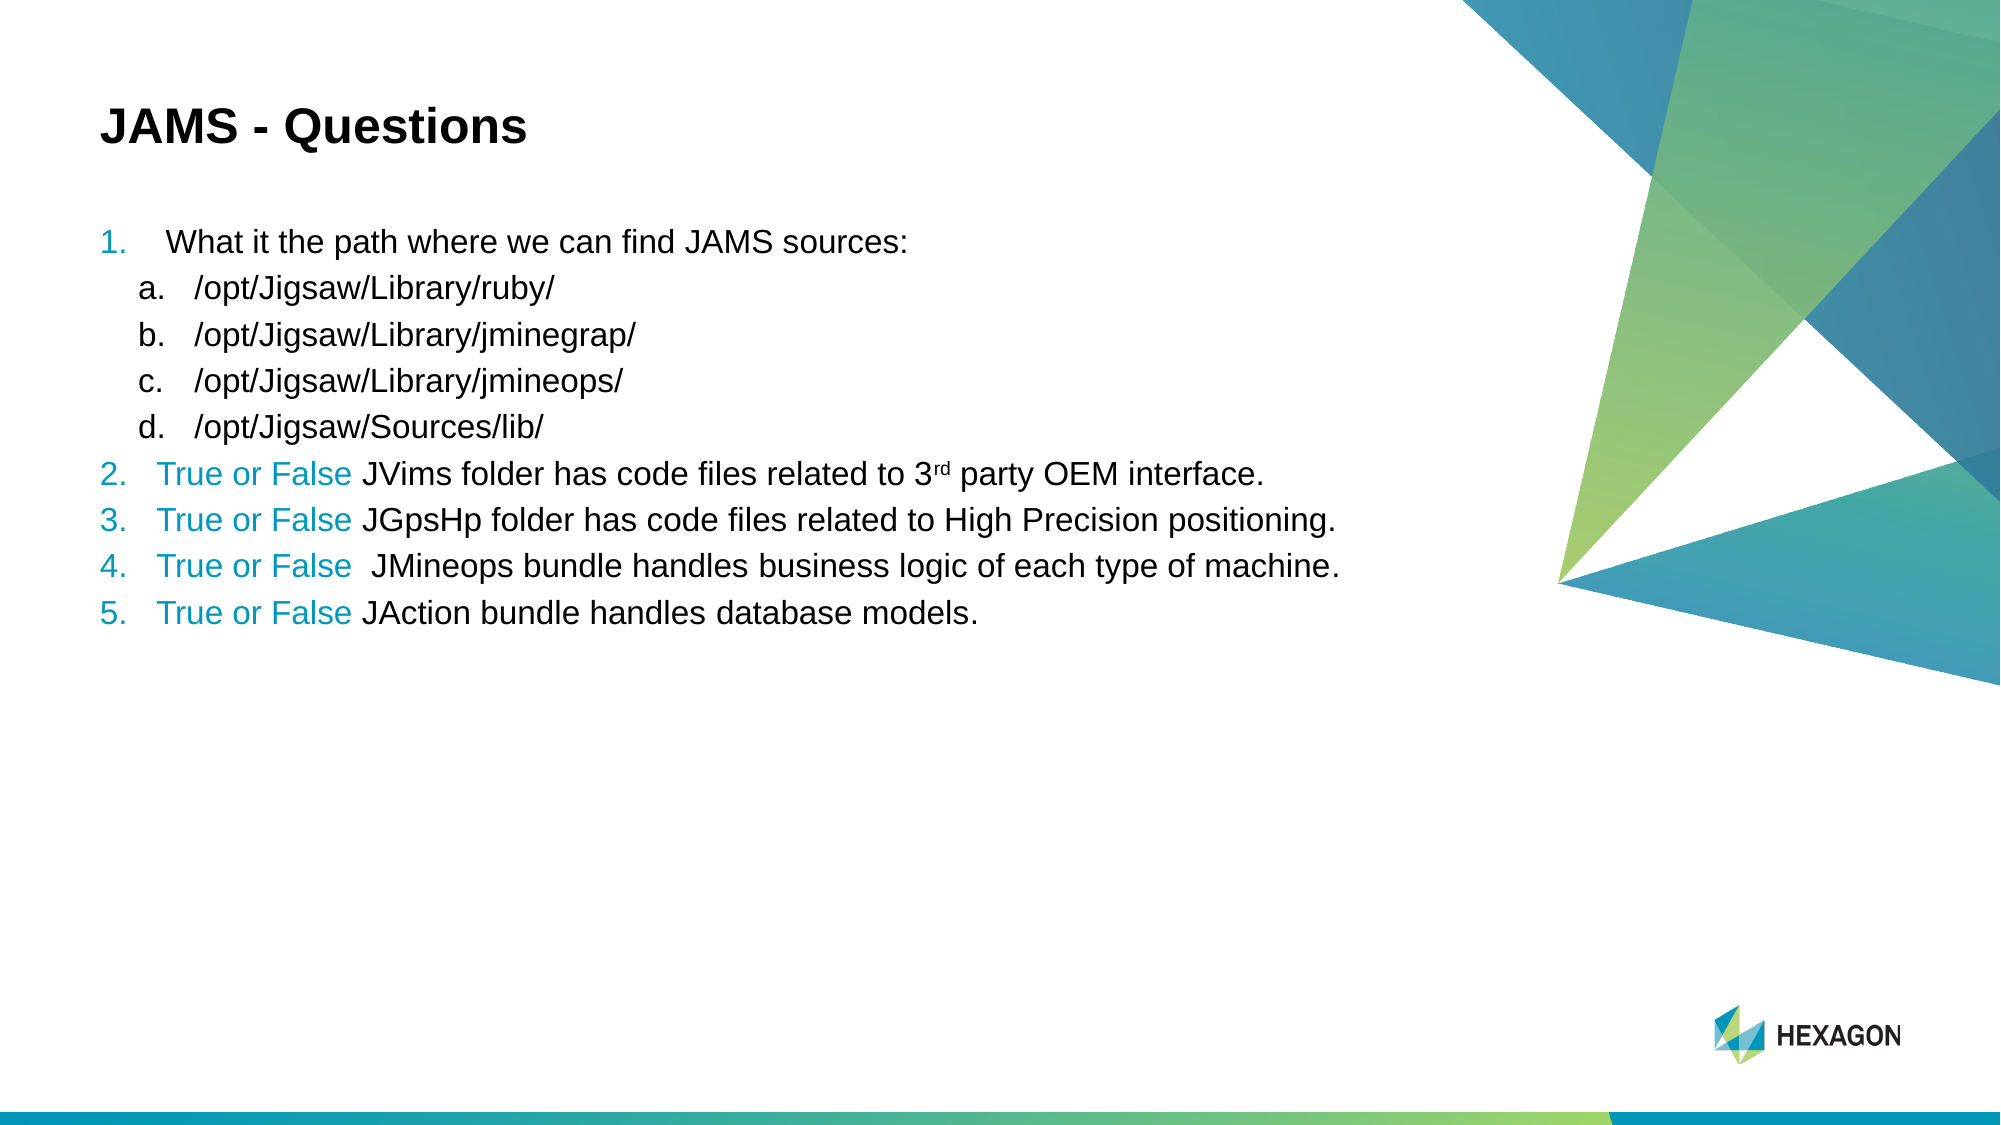

# JAMS - Questions
 What it the path where we can find JAMS sources:
/opt/Jigsaw/Library/ruby/
/opt/Jigsaw/Library/jminegrap/
/opt/Jigsaw/Library/jmineops/
/opt/Jigsaw/Sources/lib/
True or False JVims folder has code files related to 3rd party OEM interface.
True or False JGpsHp folder has code files related to High Precision positioning.
True or False  JMineops bundle handles business logic of each type of machine.
True or False JAction bundle handles database models.